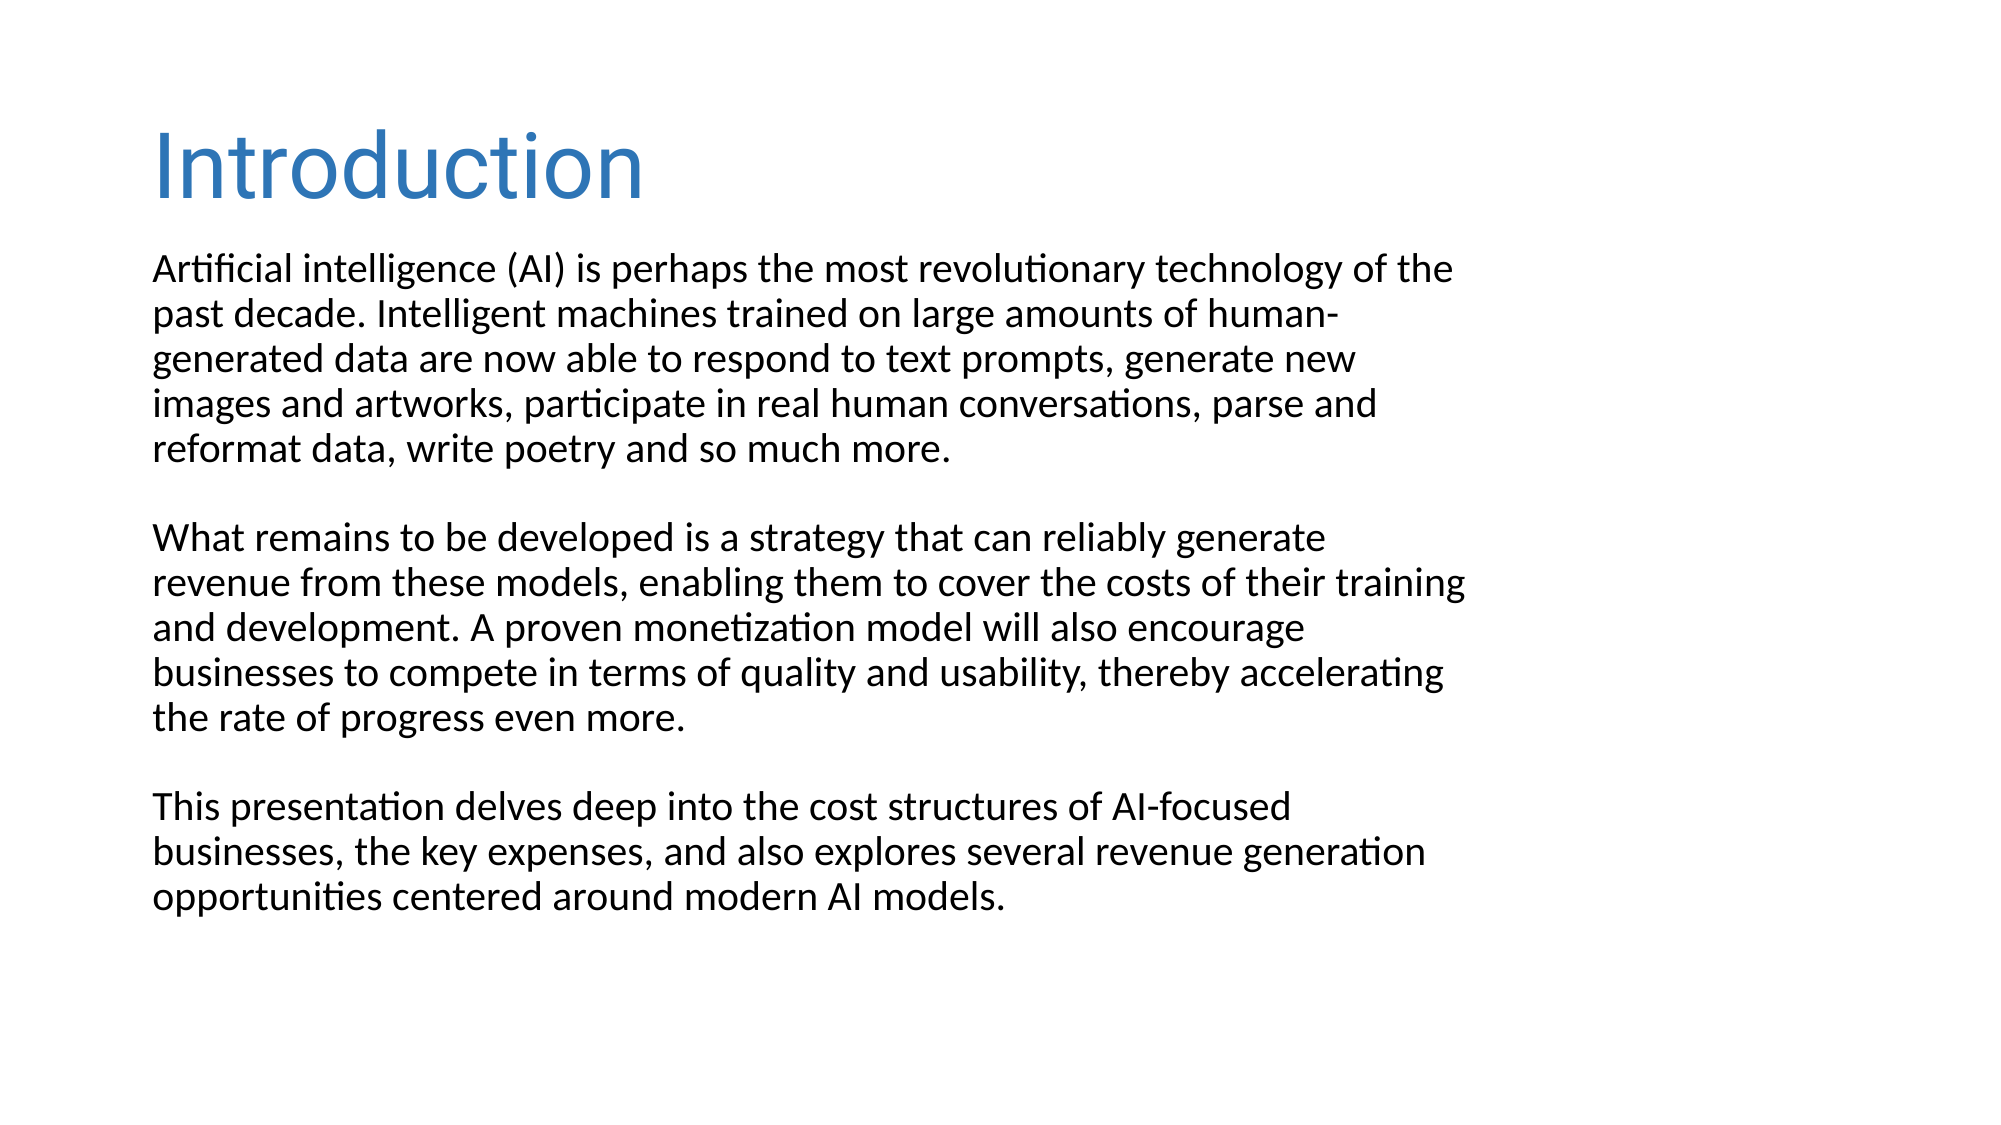

# Introduction
Artificial intelligence (AI) is perhaps the most revolutionary technology of the past decade. Intelligent machines trained on large amounts of human-generated data are now able to respond to text prompts, generate new images and artworks, participate in real human conversations, parse and reformat data, write poetry and so much more.

What remains to be developed is a strategy that can reliably generate revenue from these models, enabling them to cover the costs of their training and development. A proven monetization model will also encourage businesses to compete in terms of quality and usability, thereby accelerating the rate of progress even more.

This presentation delves deep into the cost structures of AI-focused businesses, the key expenses, and also explores several revenue generation opportunities centered around modern AI models.